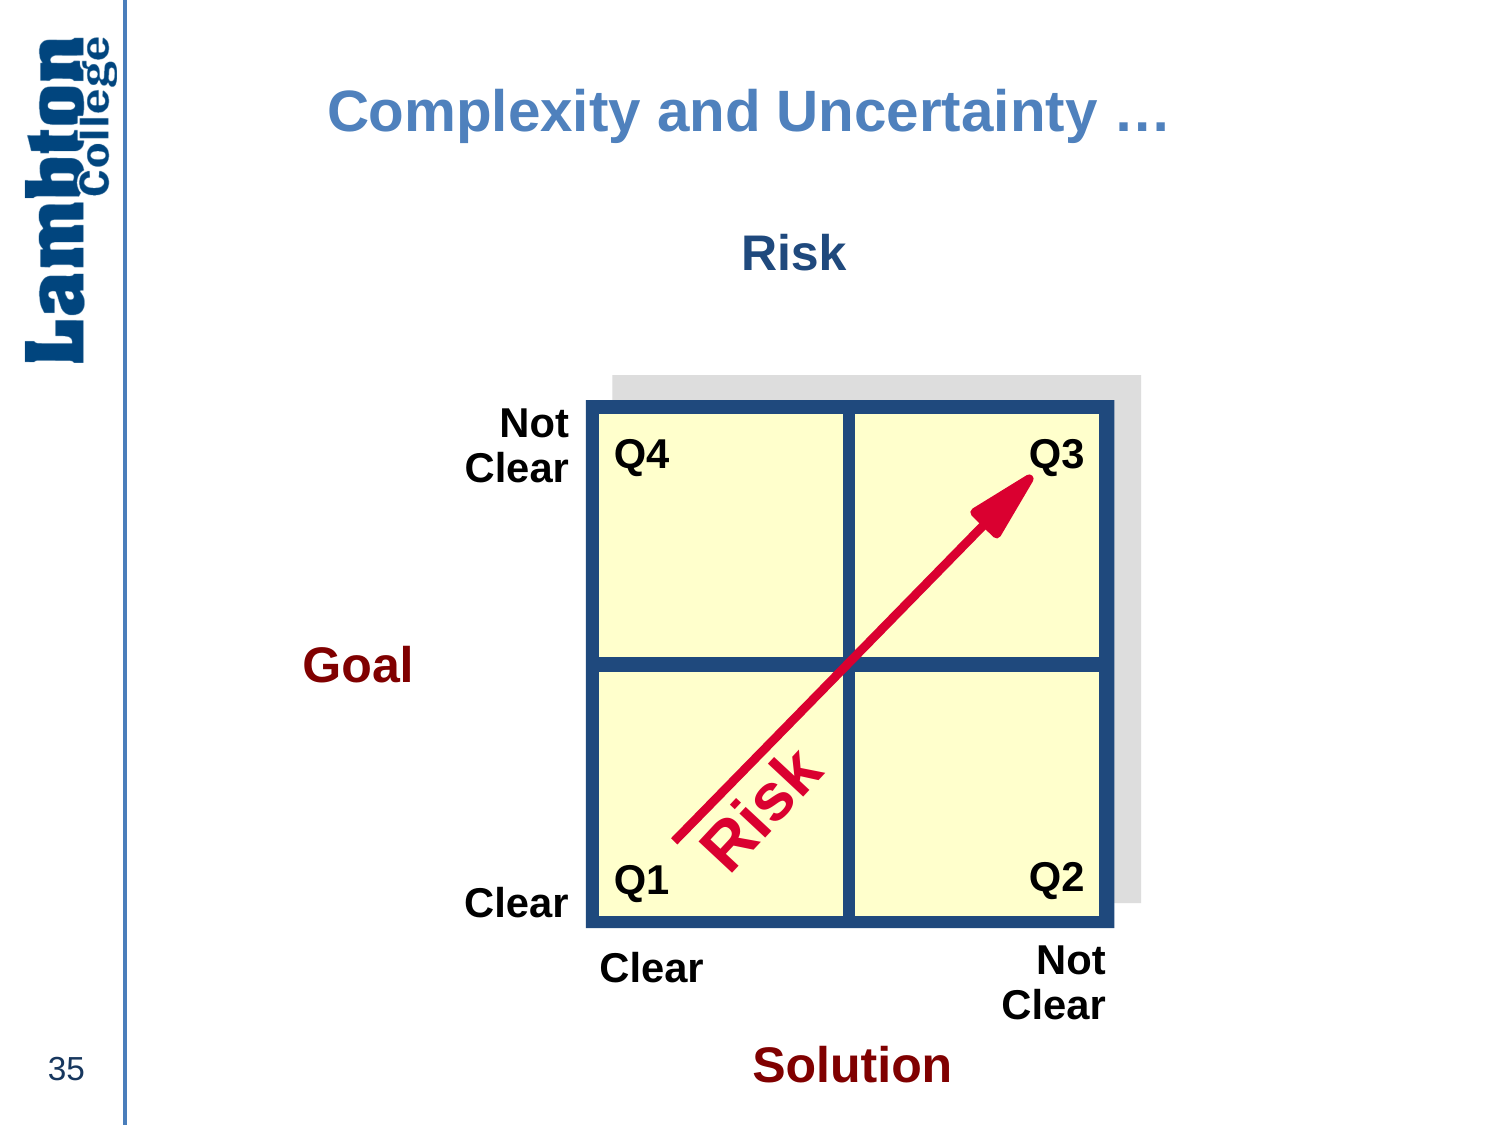

Complexity and Uncertainty …
Risk

Not
Clear

Q4
Q3

Goal
Risk
Q2
Q1
Clear
Not
Clear
Clear
Solution
35